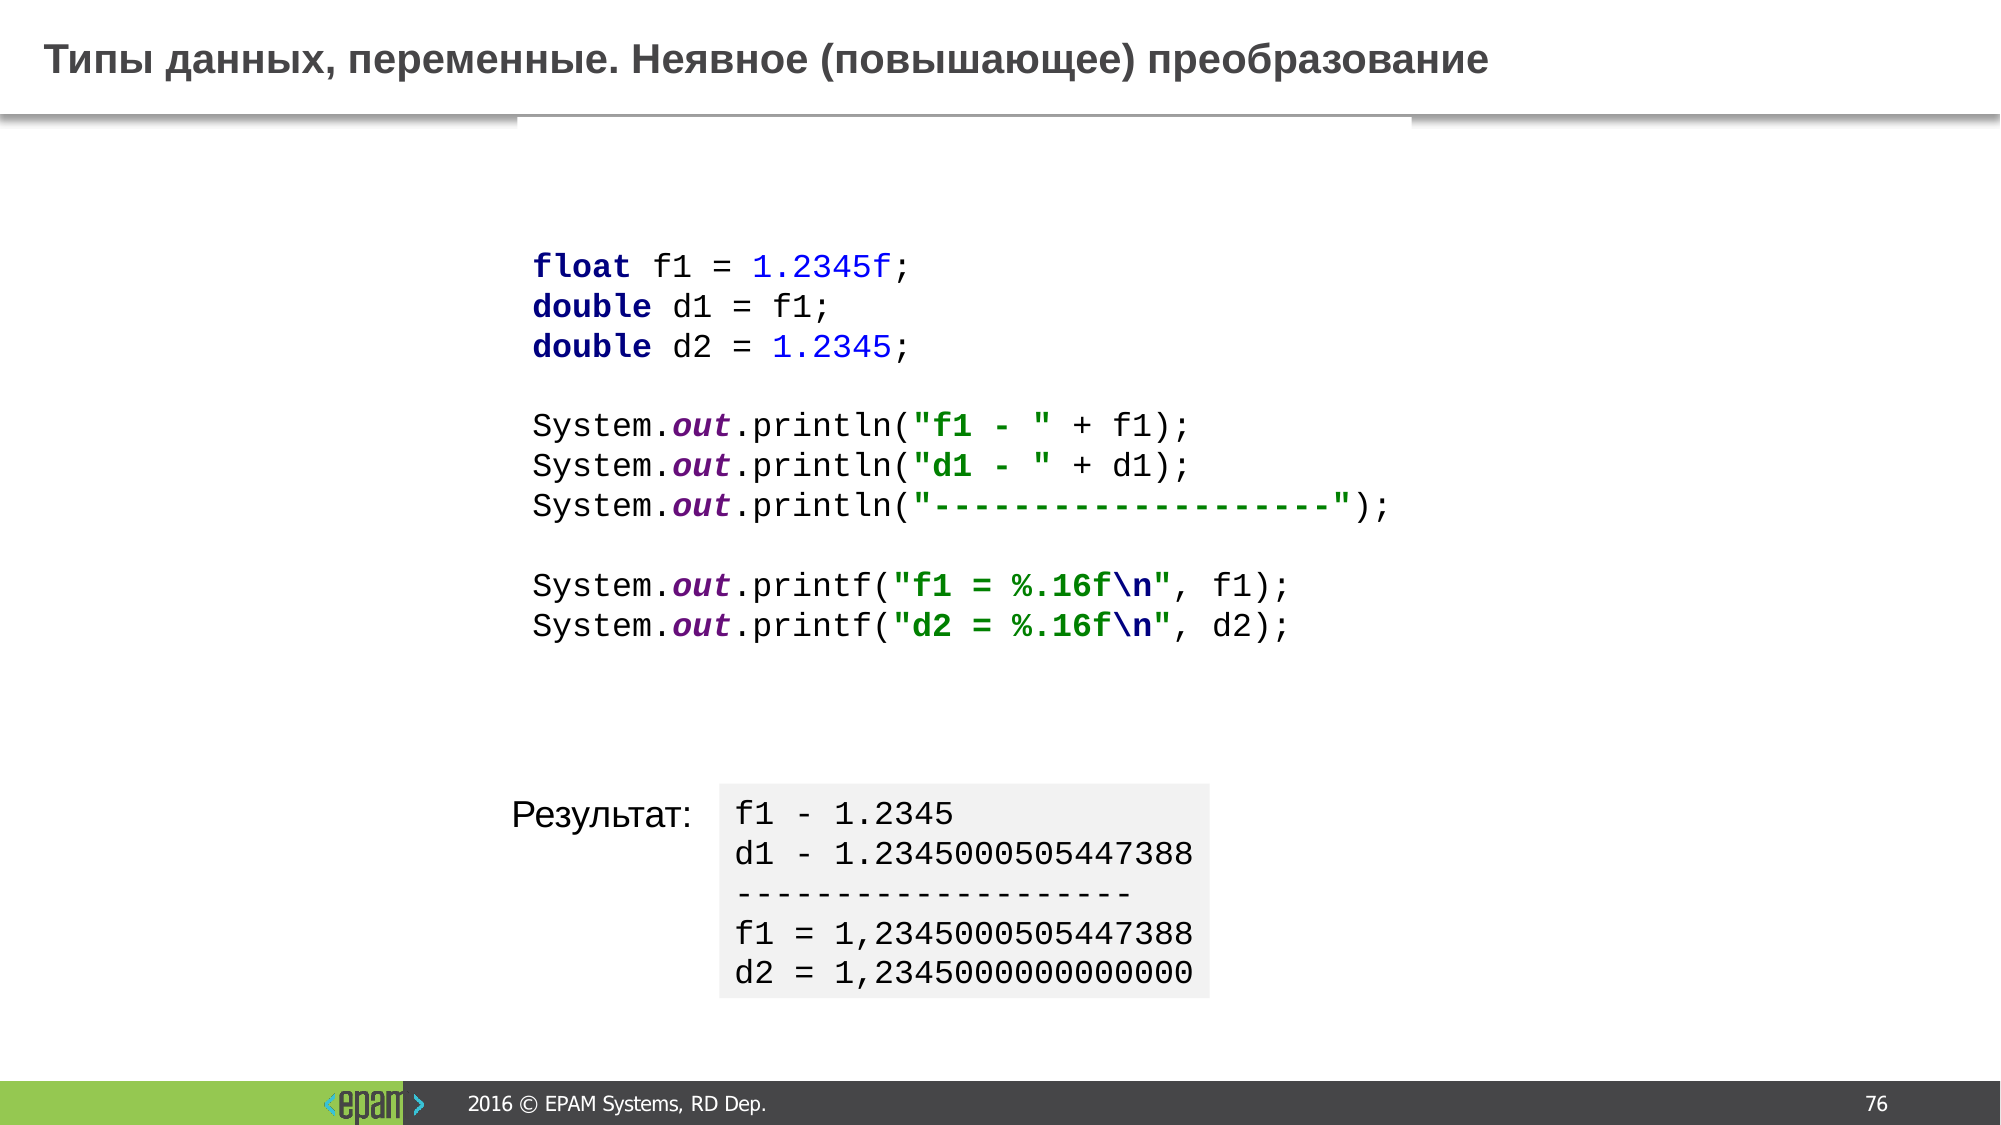

# Типы данных, переменные. Неявное (повышающее) преобразование
float f1 = 1.2345f;
double d1 = f1;
double d2 = 1.2345;
System.out.println("f1 - " + f1);
System.out.println("d1 - " + d1);
System.out.println("--------------------");
System.out.printf("f1 = %.16f\n", f1);
System.out.printf("d2 = %.16f\n", d2);
Результат:
f1 - 1.2345
d1 - 1.2345000505447388
--------------------
f1 = 1,2345000505447388
d2 = 1,2345000000000000
2016 © EPAM Systems, RD Dep.
76